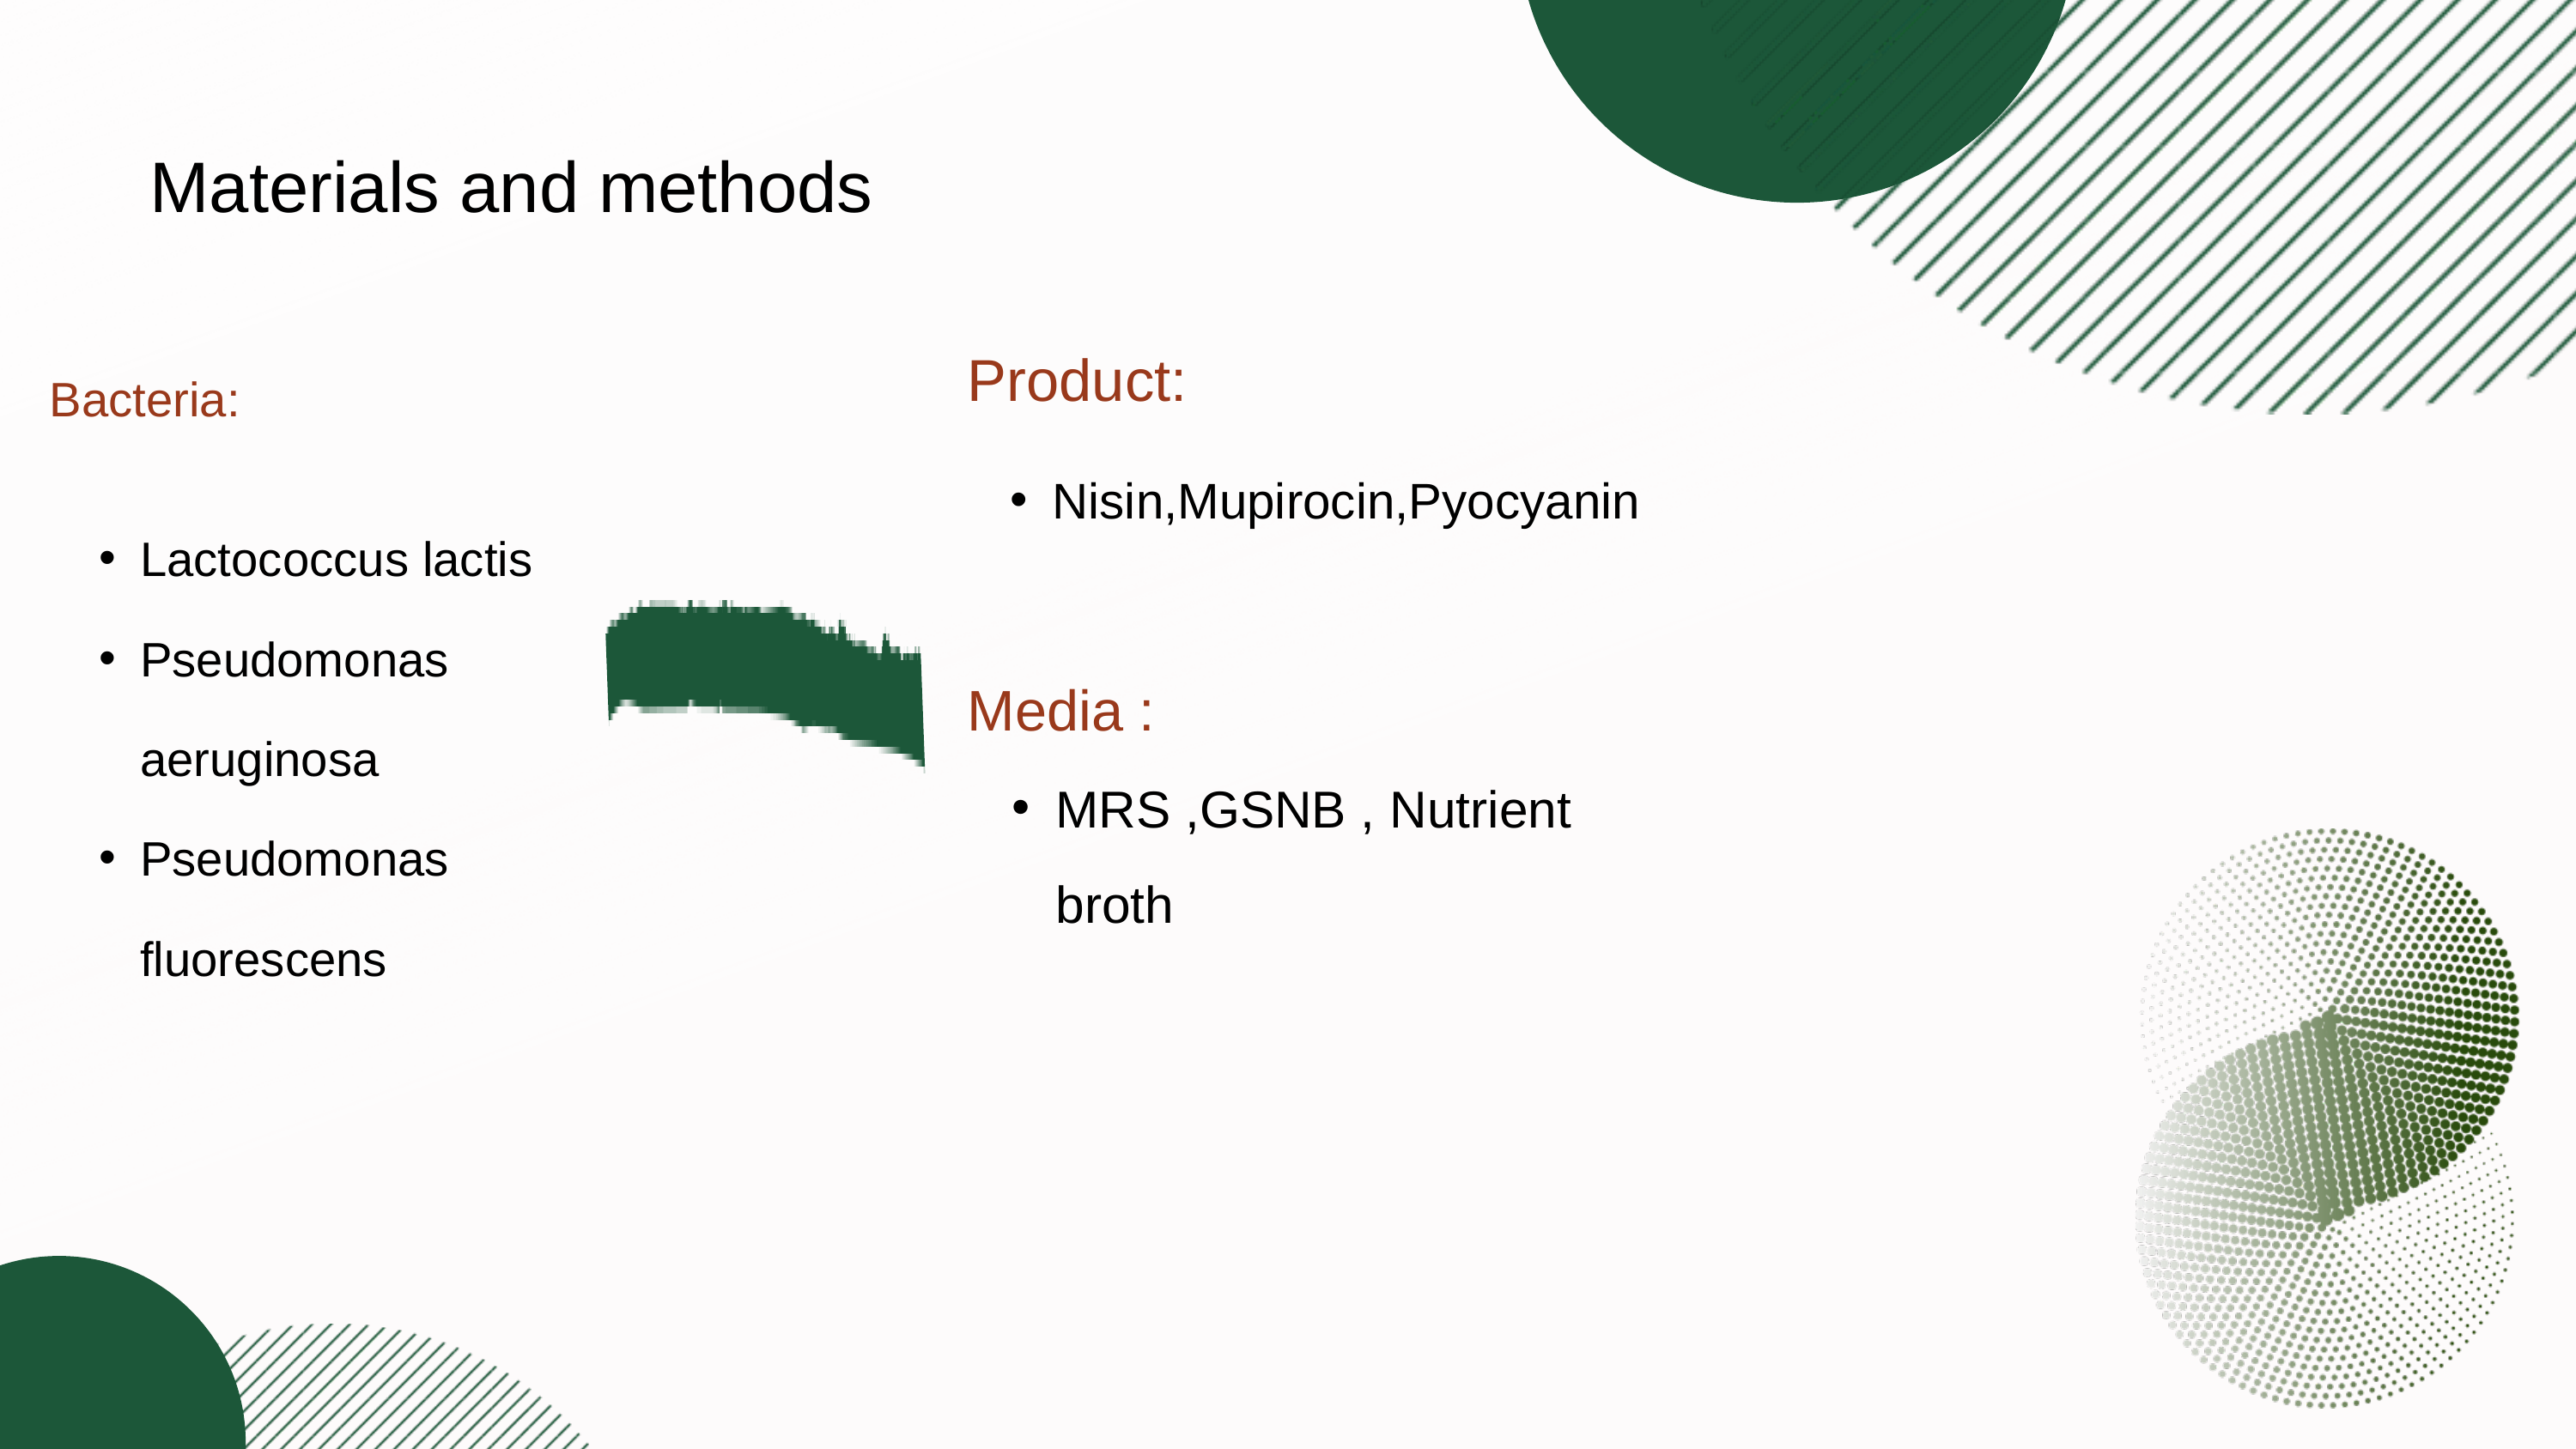

Materials and methods
Product:
Nisin,Mupirocin,Pyocyanin
Bacteria:
Lactococcus lactis
Pseudomonas aeruginosa
Pseudomonas fluorescens

Media :
MRS ,GSNB , Nutrient broth